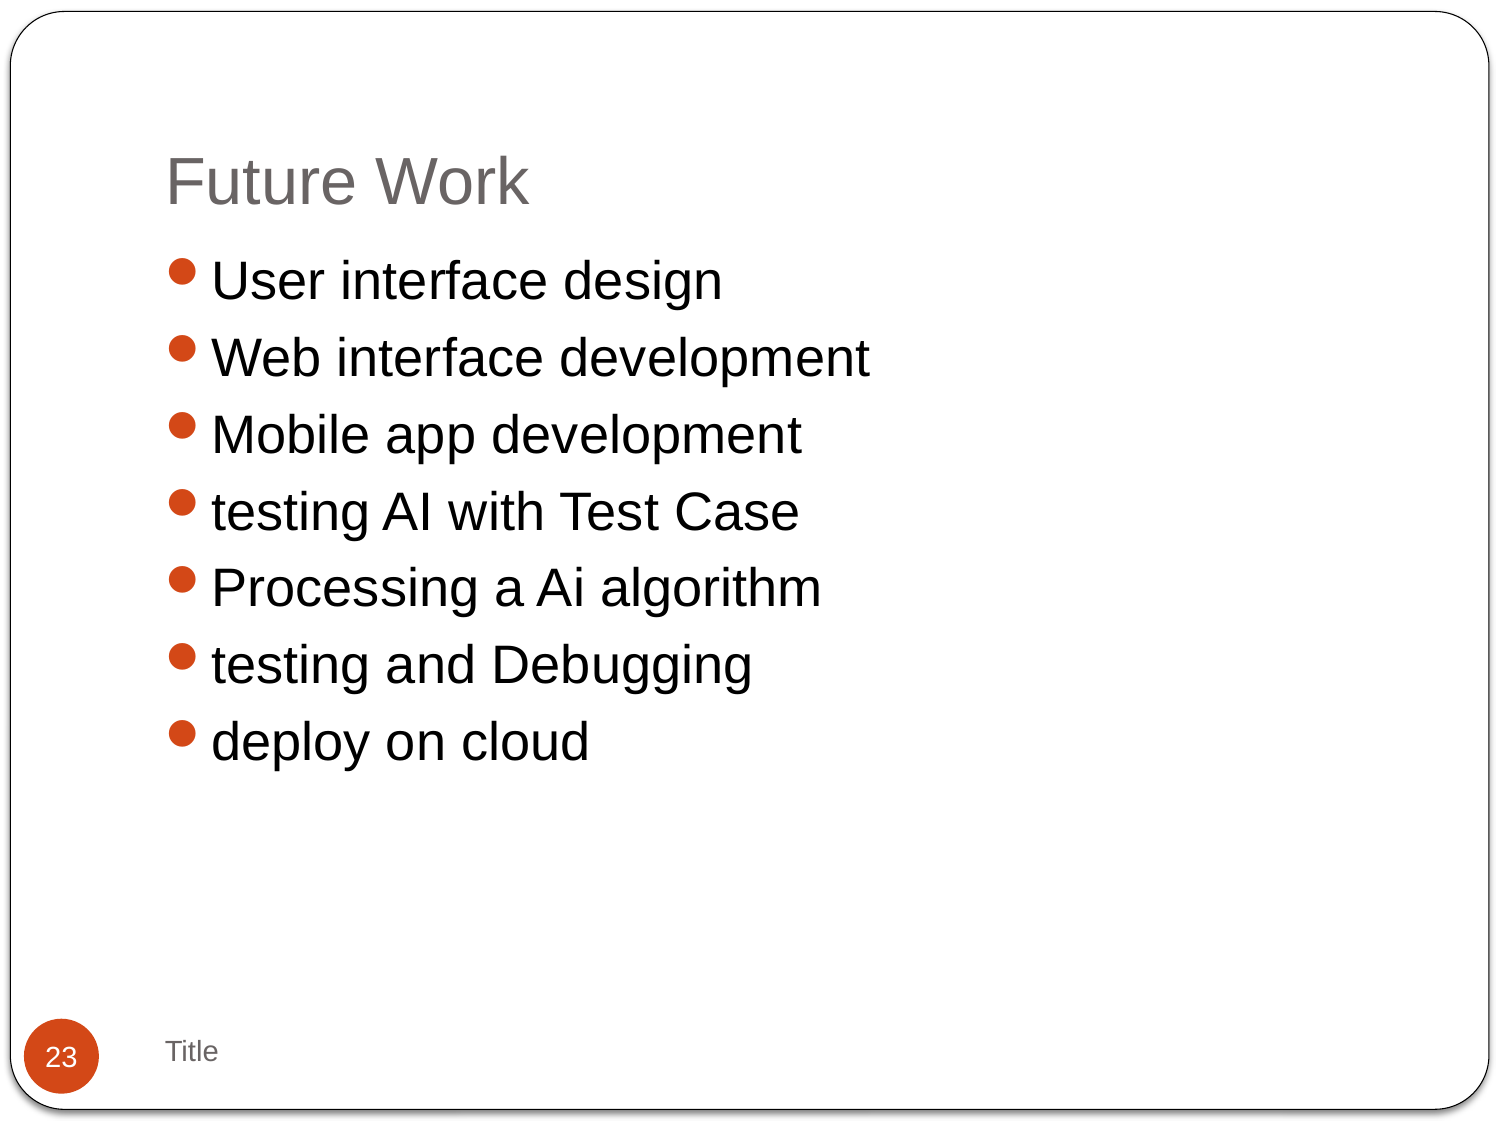

# Future Work
User interface design
Web interface development
Mobile app development
testing AI with Test Case
Processing a Ai algorithm
testing and Debugging
deploy on cloud

|  | 1-3 | 3-5 | 5-7 | 7-9 | 7-10 | 10-14 | 14-18 | 18-20 | 20-22 |
| --- | --- | --- | --- | --- | --- | --- | --- | --- | --- |
| User interface design | \* |  |  |  |  |  |  |  |  |
| Web interface development |  | \* | \* |  |  |  |  |  |  |
| Mobile app development |  |  |  | \* | \* |  |  |  |  |
| testing AI with Test Case |  |  |  |  |  | \* |  |  |  |
| Processing a Ai algorithm |  |  |  |  |  |  | \* |  |  |
| testing and Debugging |  |  |  |  |  |  |  | \* |  |
| deploy on cloud |  |  |  |  |  |  |  |  | \* |
Title
23